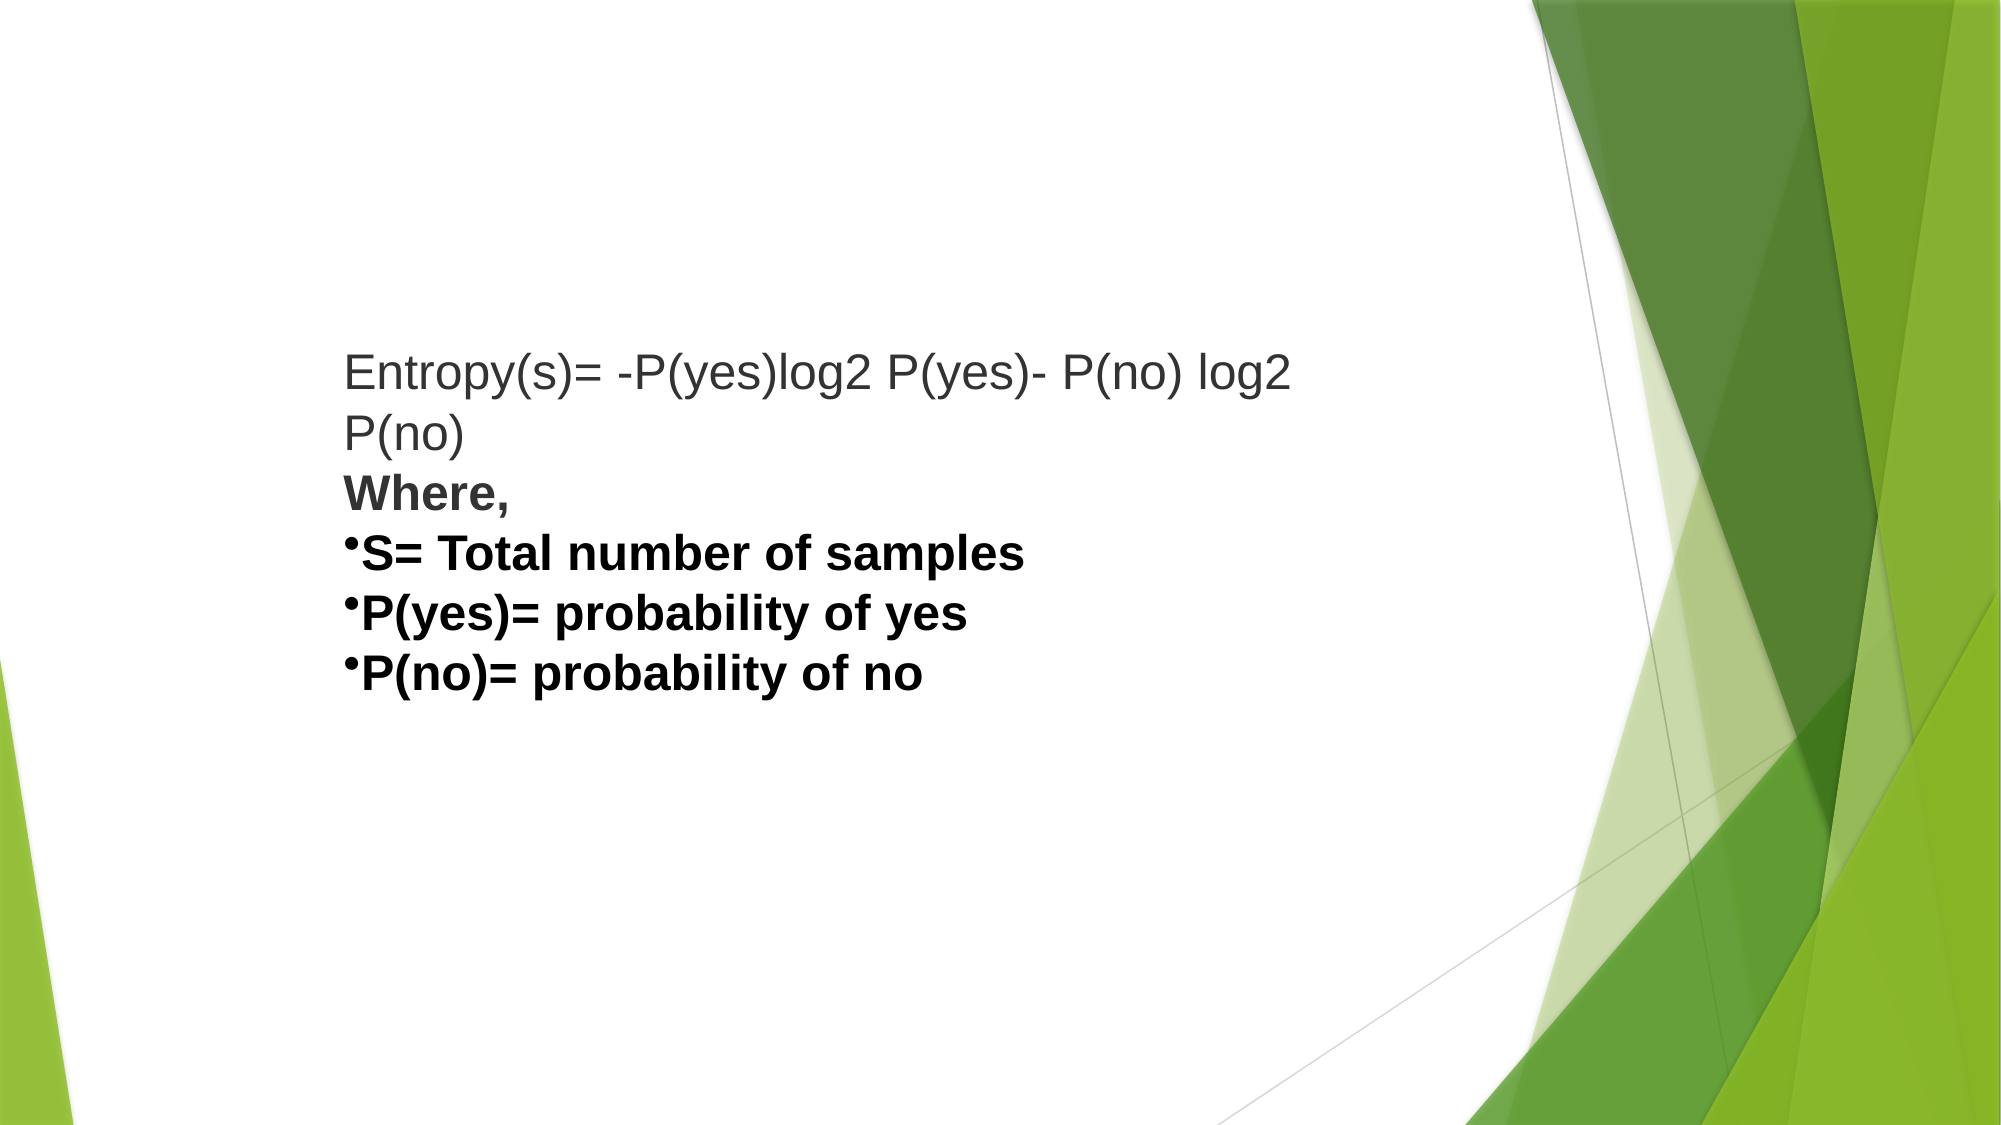

Entropy(s)= -P(yes)log2 P(yes)- P(no) log2 P(no)
Where,
S= Total number of samples
P(yes)= probability of yes
P(no)= probability of no